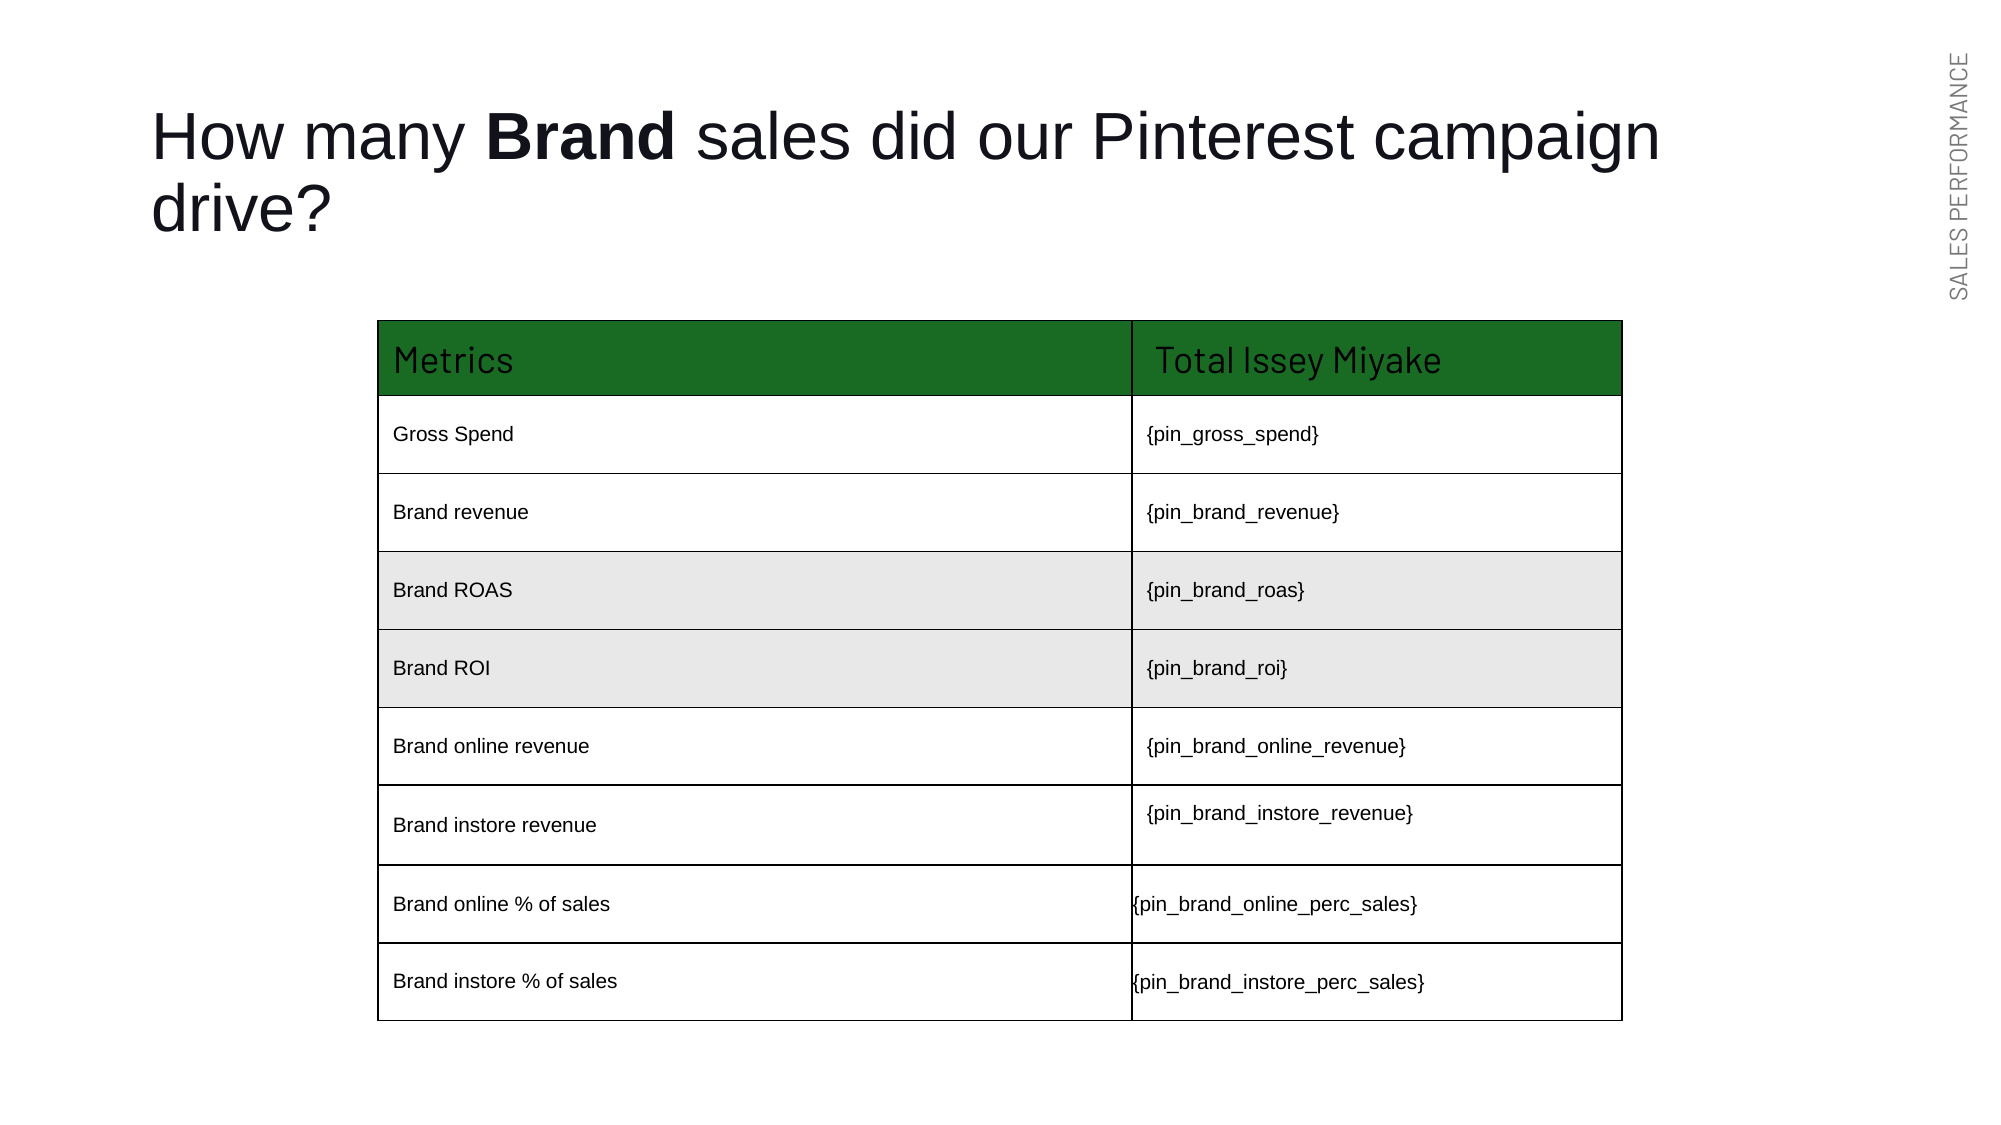

34
# How many Brand sales did our Pinterest campaign drive?
| Metrics | Total Issey Miyake |
| --- | --- |
| Gross Spend | {pin\_gross\_spend} |
| Brand revenue | {pin\_brand\_revenue} |
| Brand ROAS | {pin\_brand\_roas} |
| Brand ROI | {pin\_brand\_roi} |
| Brand online revenue | {pin\_brand\_online\_revenue} |
| Brand instore revenue | {pin\_brand\_instore\_revenue} |
| Brand online % of sales | {pin\_brand\_online\_perc\_sales} |
| Brand instore % of sales | {pin\_brand\_instore\_perc\_sales} |
SALES PERFORMANCE